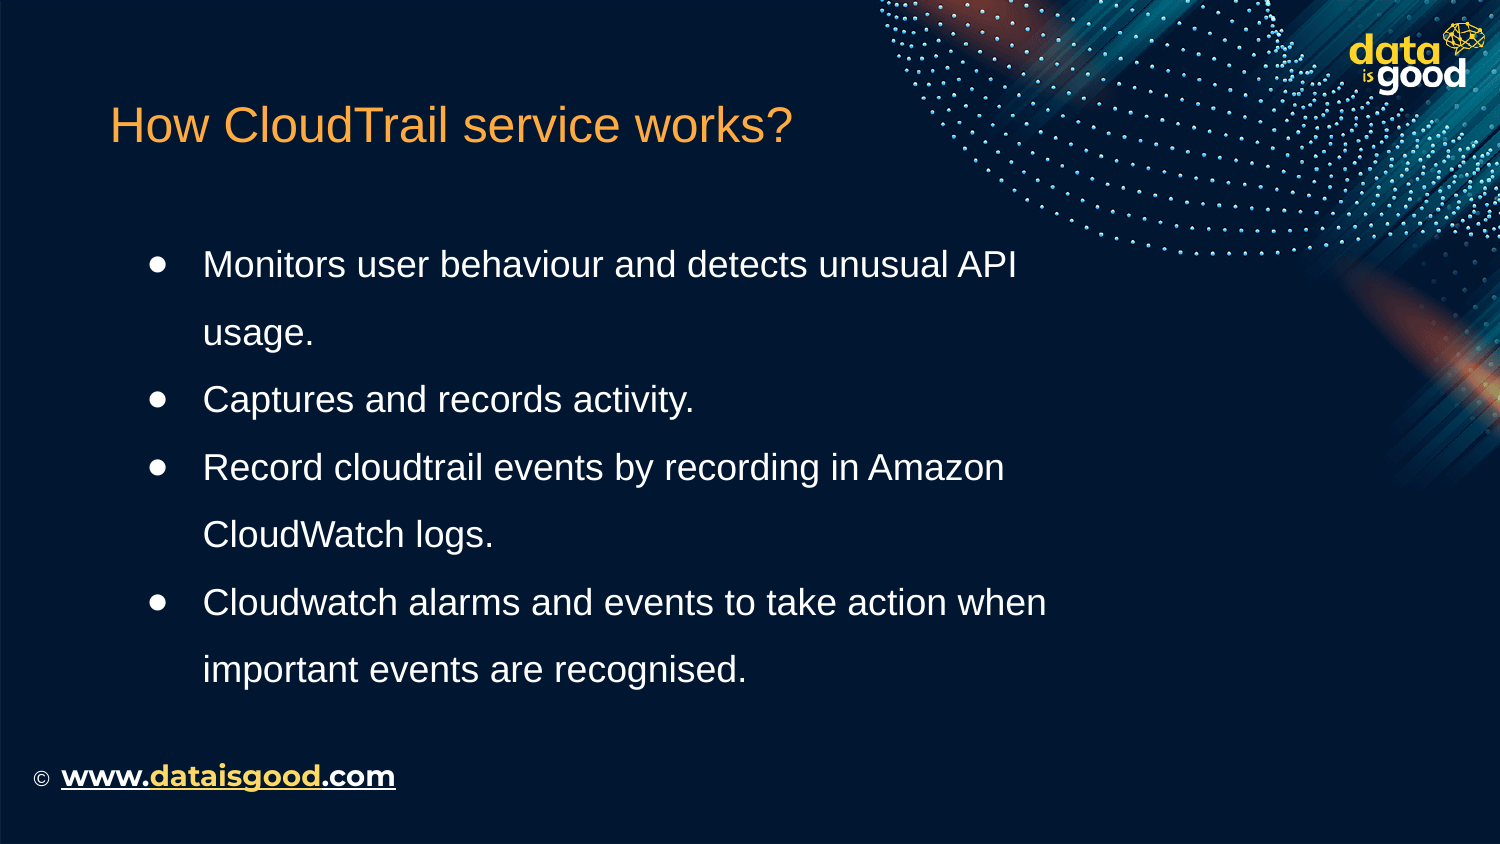

# How CloudTrail service works?
Monitors user behaviour and detects unusual API usage.
Captures and records activity.
Record cloudtrail events by recording in Amazon CloudWatch logs.
Cloudwatch alarms and events to take action when important events are recognised.